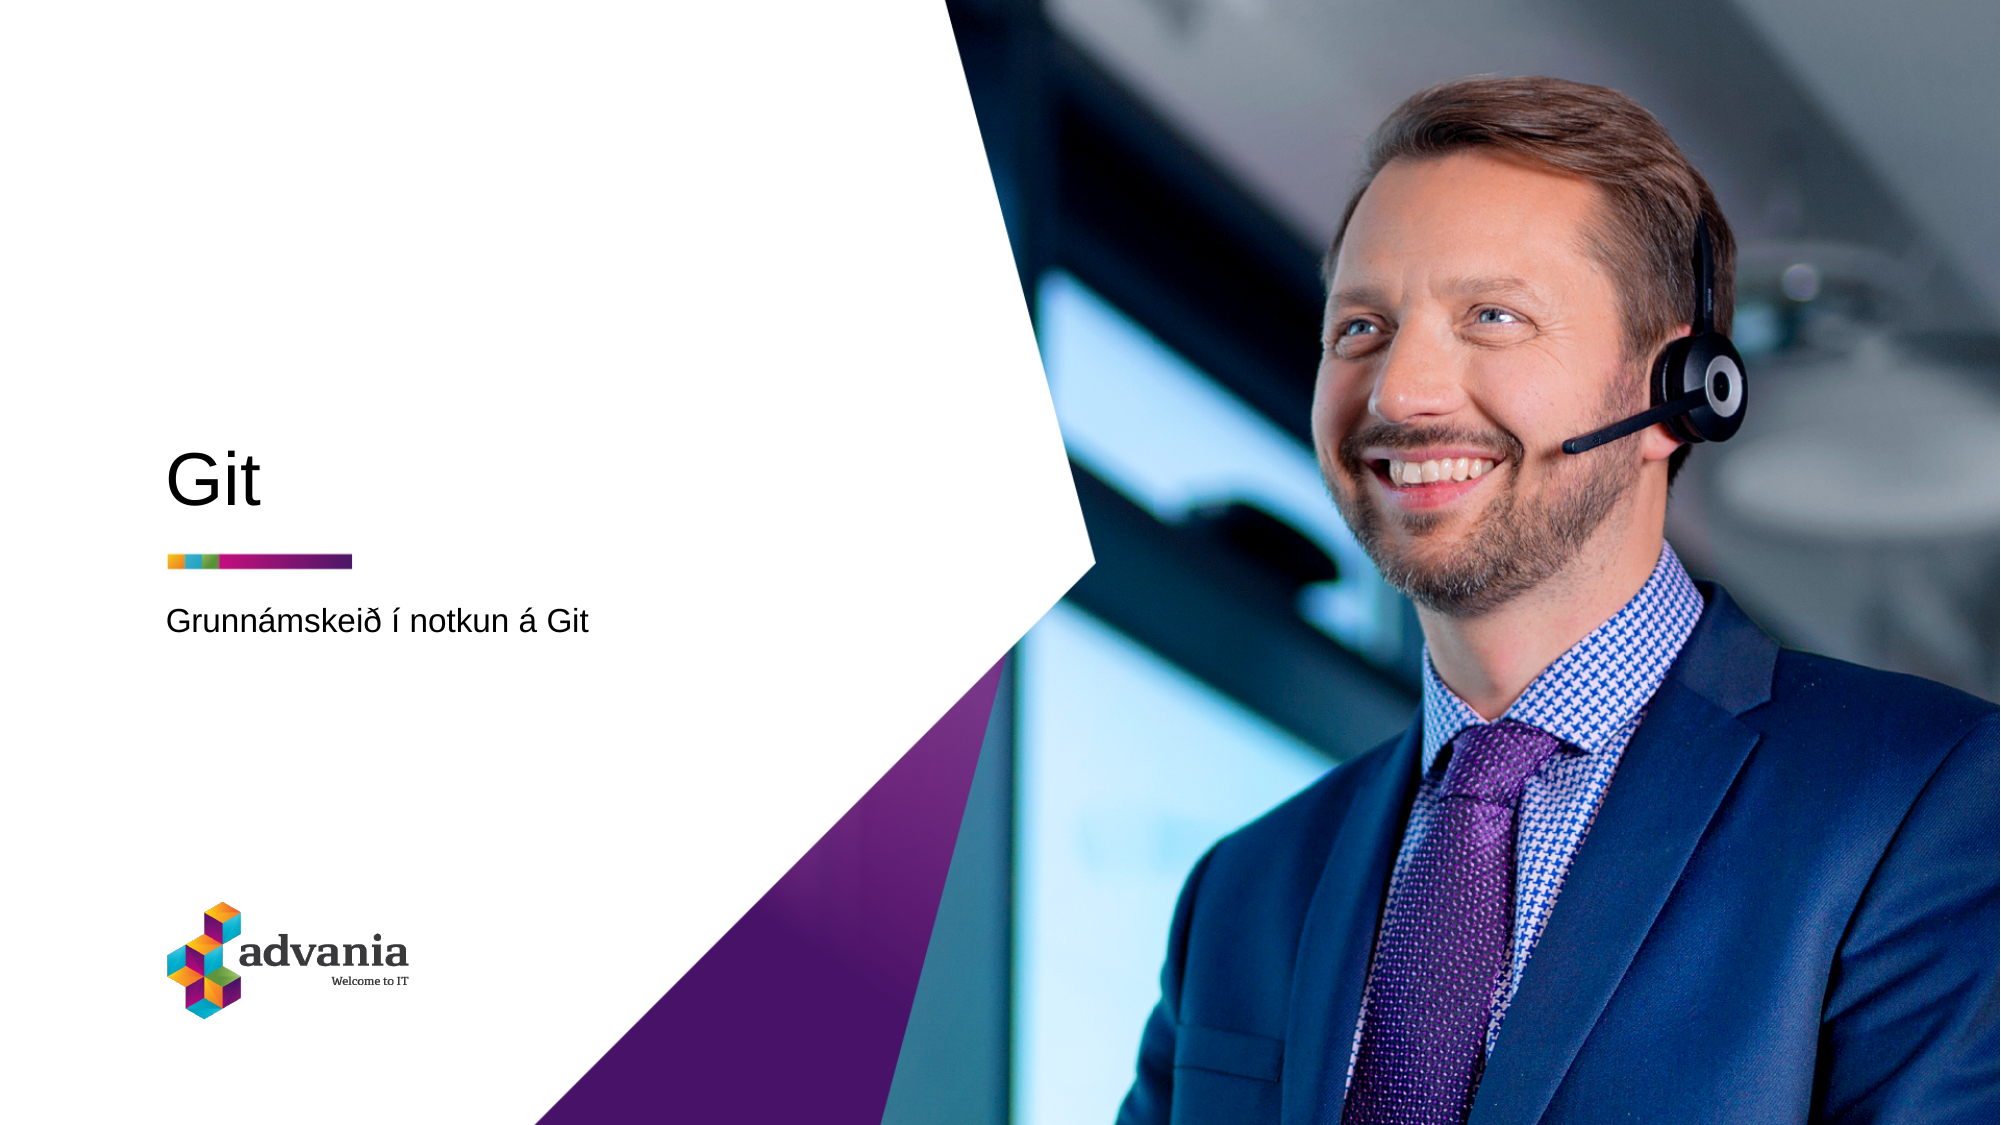

# Git
Grunnámskeið í notkun á Git